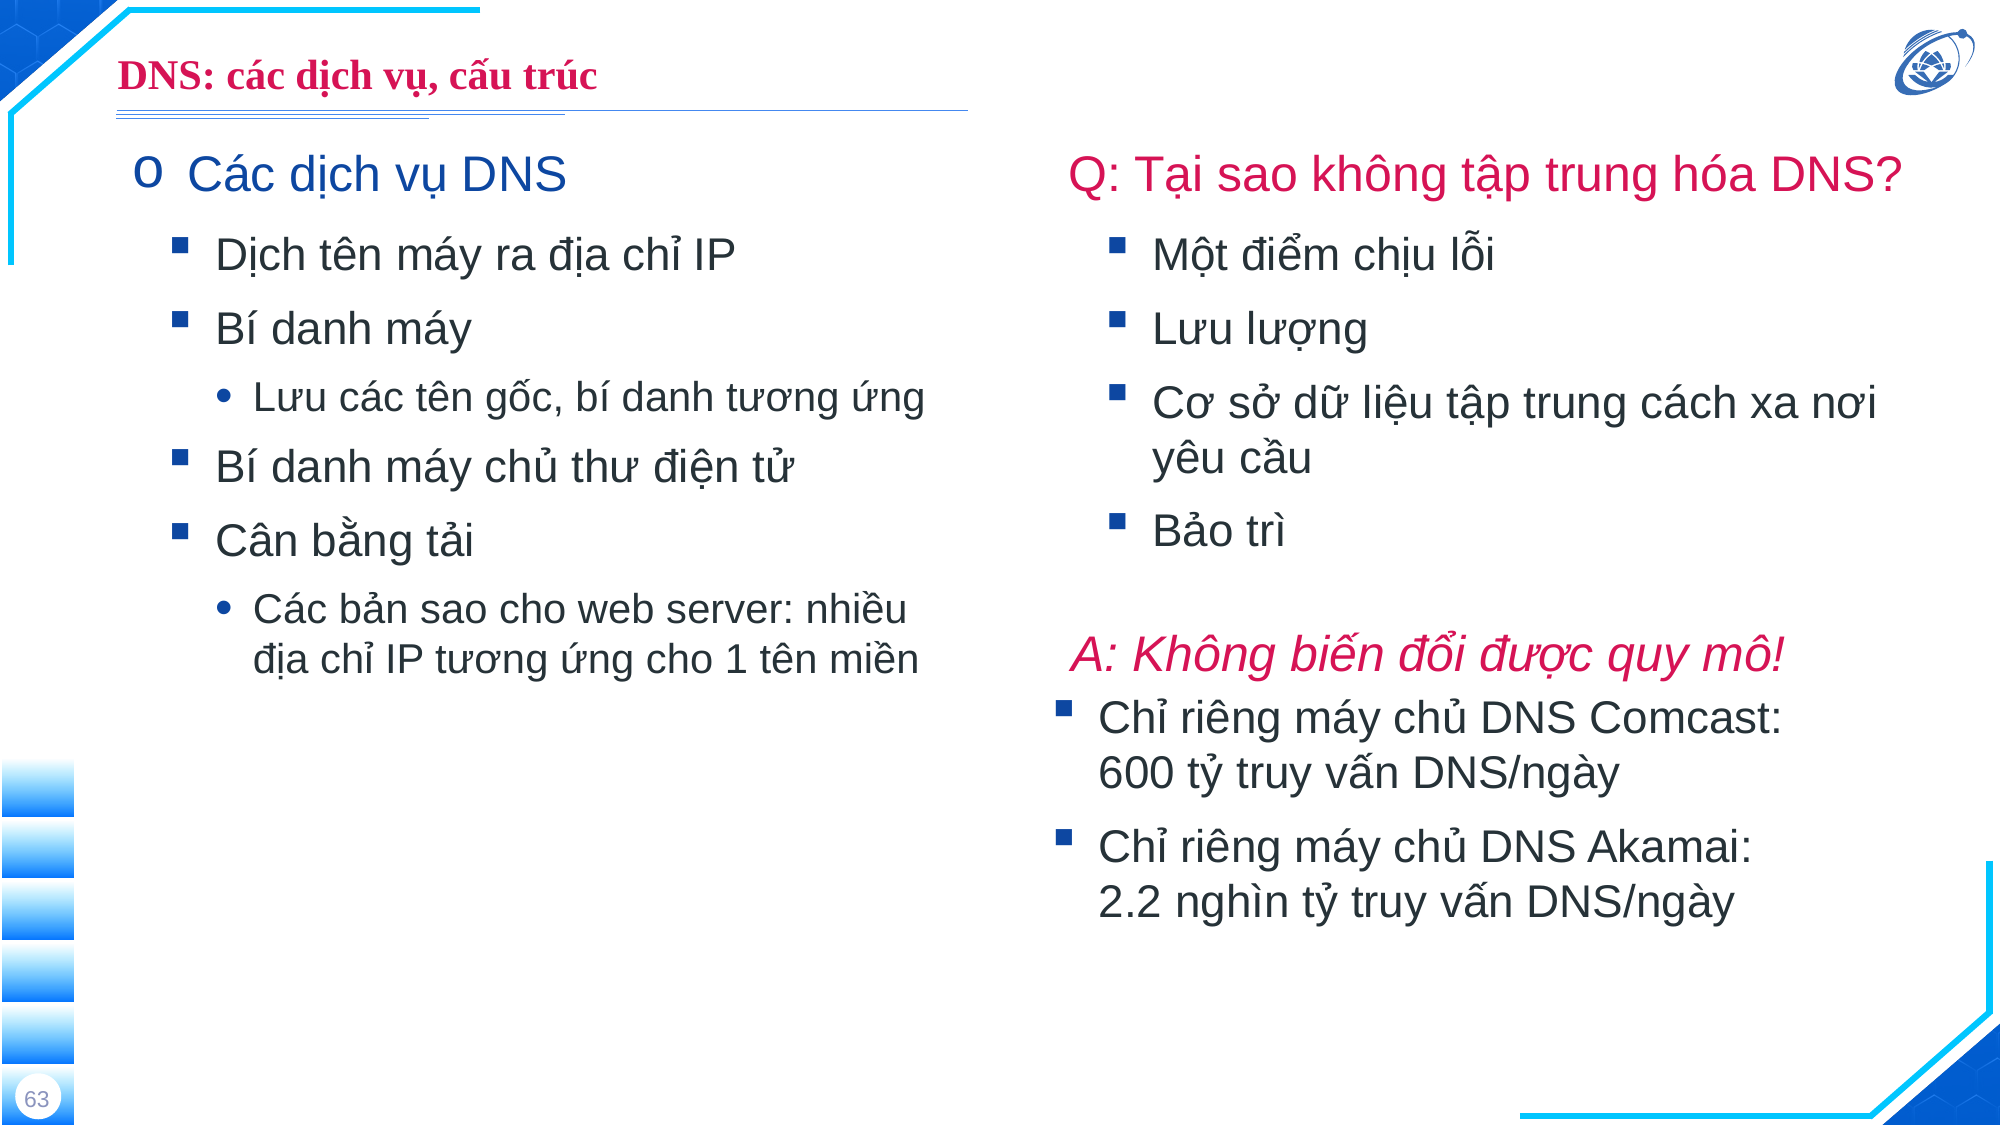

# DNS: các dịch vụ, cấu trúc
Các dịch vụ DNS
Dịch tên máy ra địa chỉ IP
Bí danh máy
Lưu các tên gốc, bí danh tương ứng
Bí danh máy chủ thư điện tử
Cân bằng tải
Các bản sao cho web server: nhiều địa chỉ IP tương ứng cho 1 tên miền

Q: Tại sao không tập trung hóa DNS?
Một điểm chịu lỗi
Lưu lượng
Cơ sở dữ liệu tập trung cách xa nơi yêu cầu
Bảo trì

	A: Không biến đổi được quy mô!
Chỉ riêng máy chủ DNS Comcast: 600 tỷ truy vấn DNS/ngày
Chỉ riêng máy chủ DNS Akamai: 2.2 nghìn tỷ truy vấn DNS/ngày
63